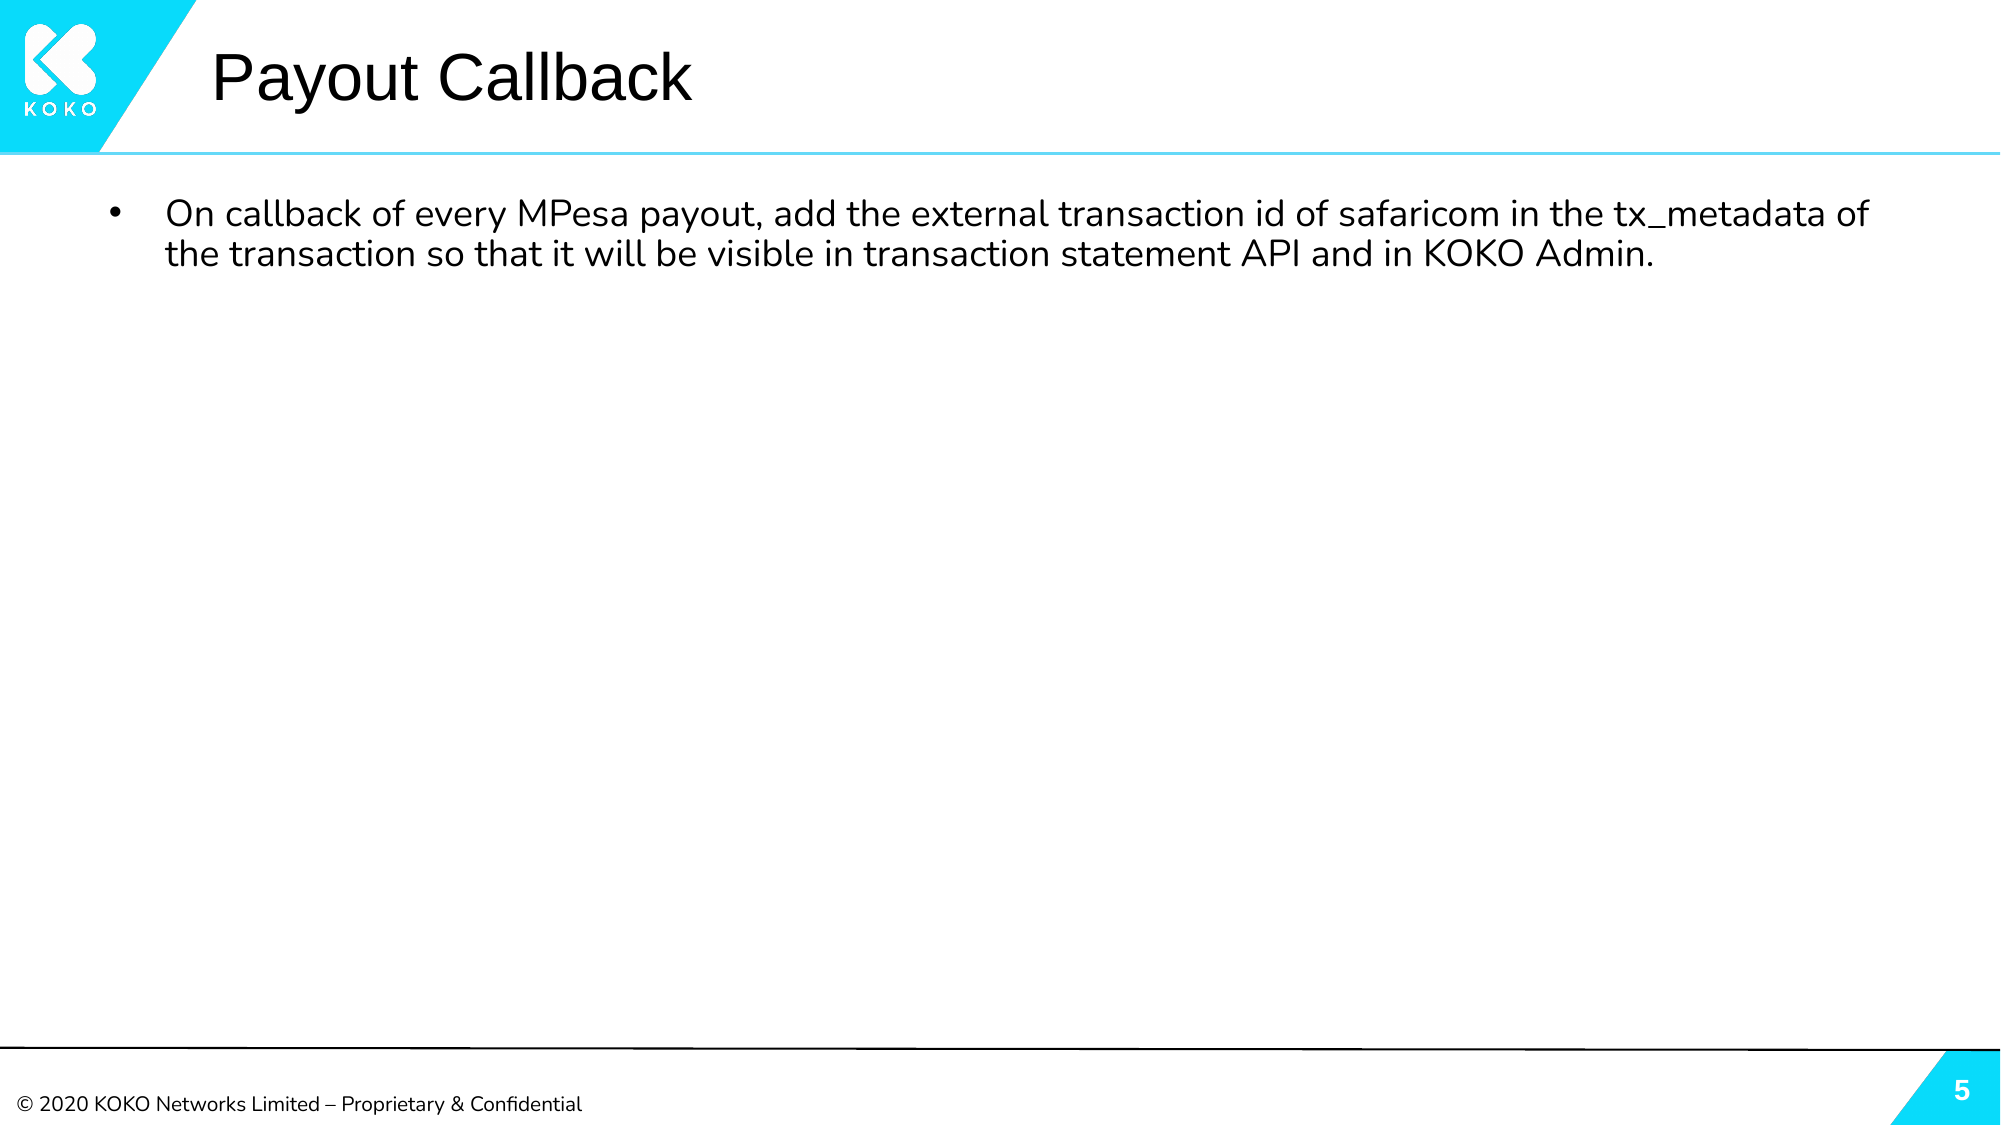

# Payout Callback
On callback of every MPesa payout, add the external transaction id of safaricom in the tx_metadata of the transaction so that it will be visible in transaction statement API and in KOKO Admin.
5